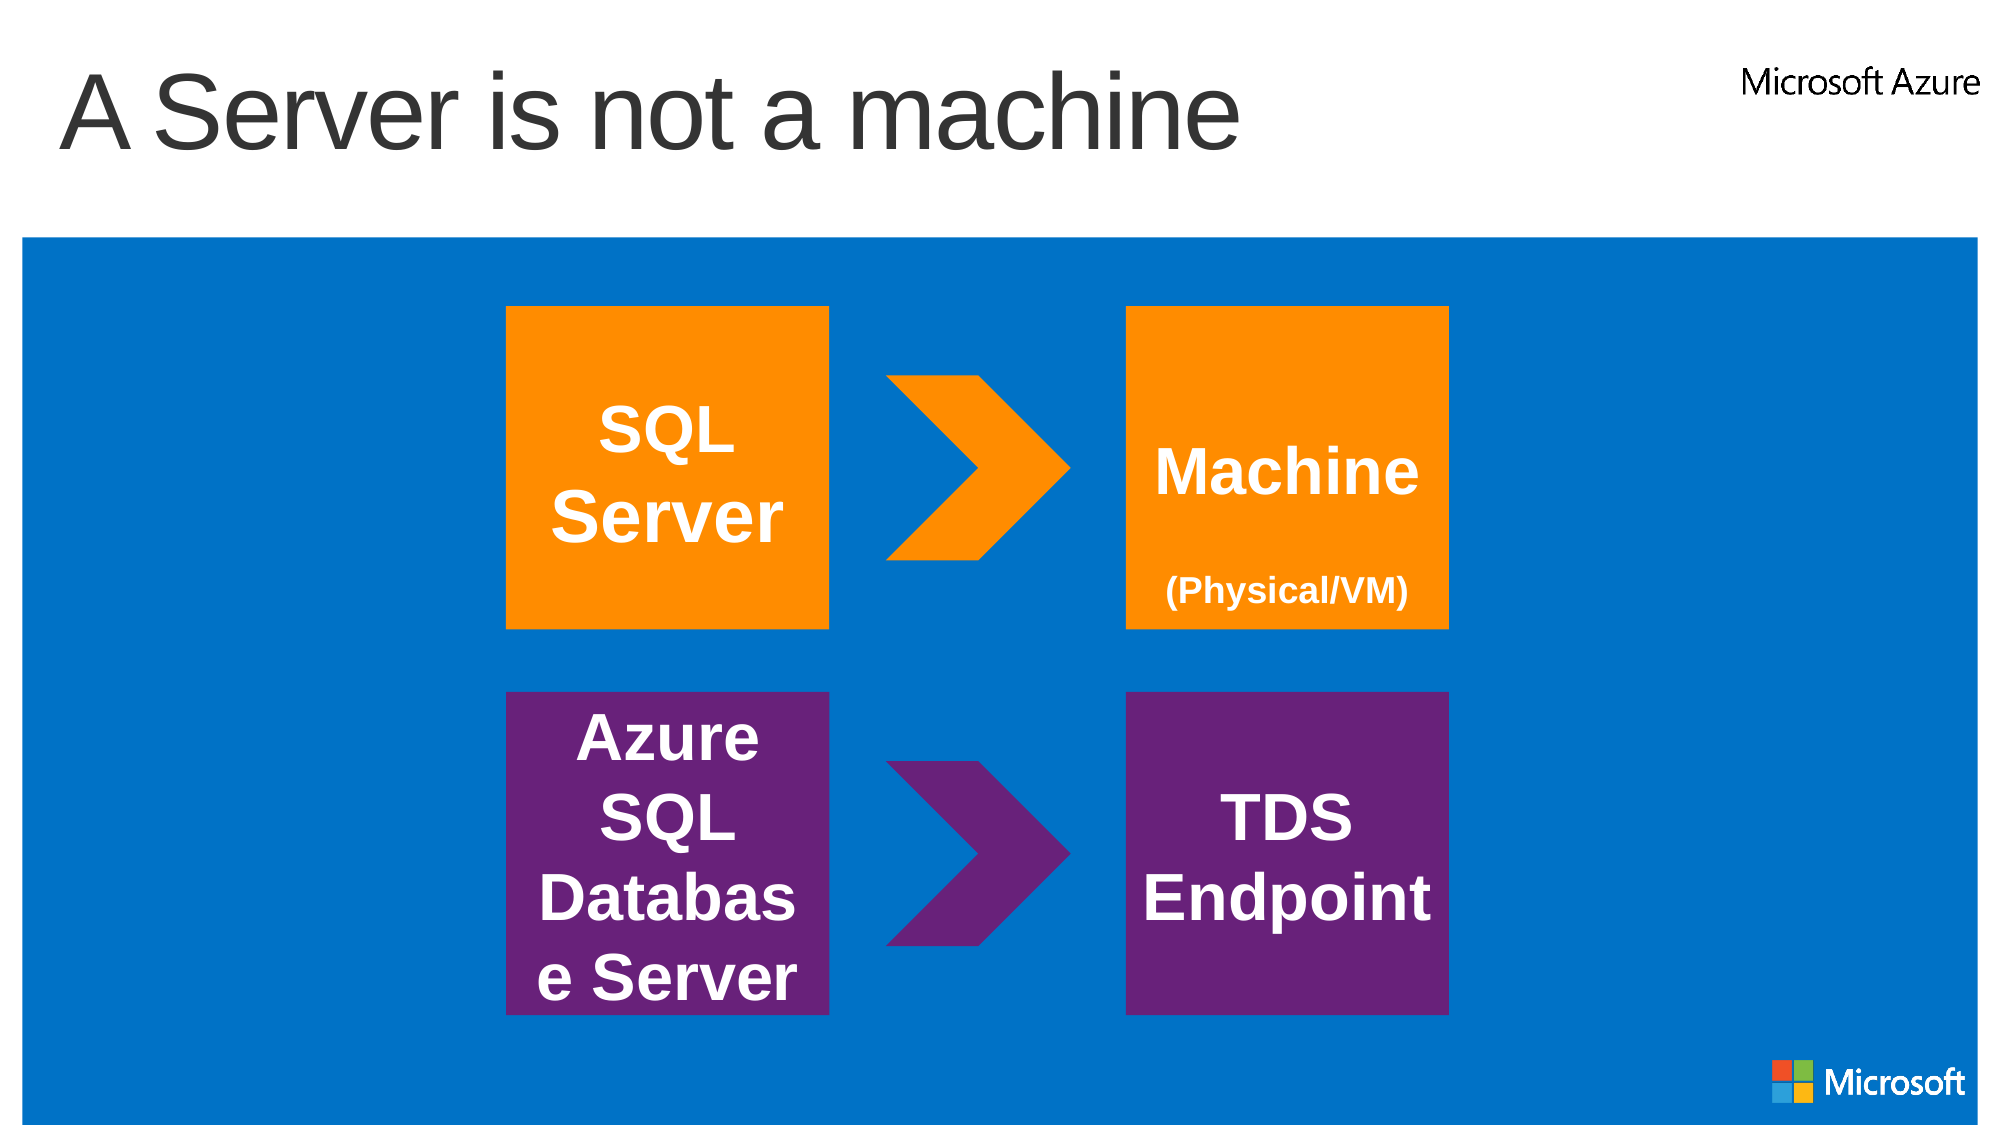

# A Server is not a machine
SQL Server
Machine

Azure
SQL Database Server
TDS Endpoint

(Physical/VM)